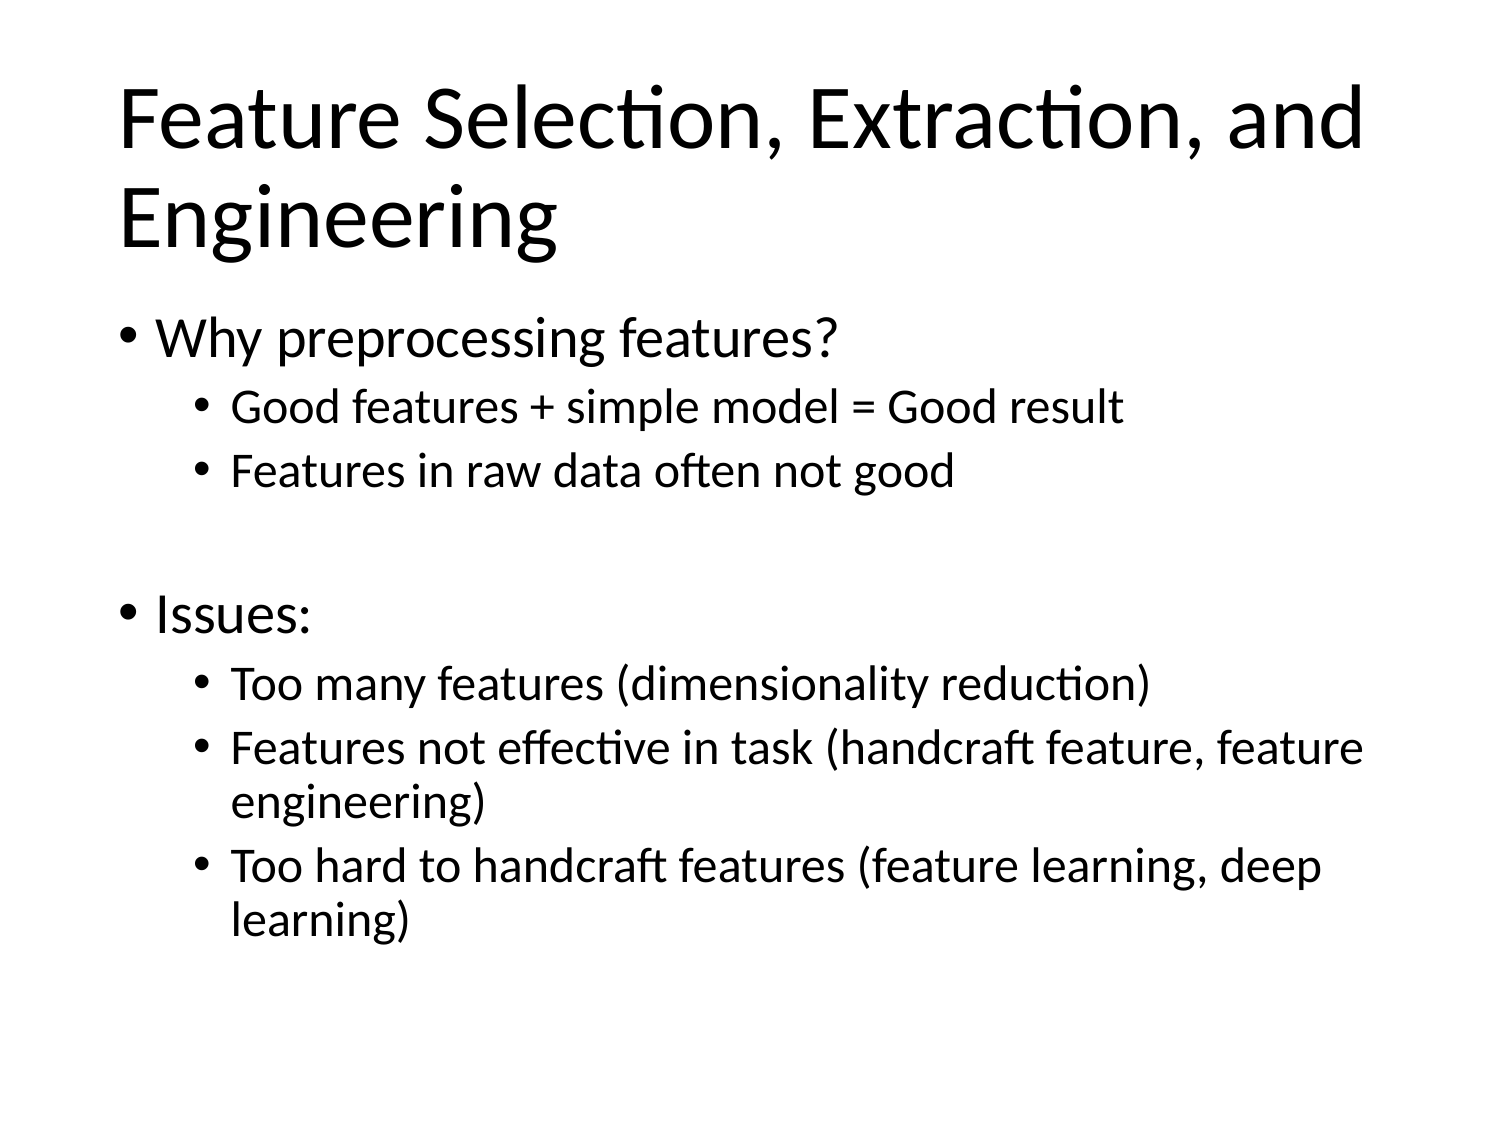

# Feature Selection, Extraction, and Engineering
Why preprocessing features?
Good features + simple model = Good result
Features in raw data often not good

Issues:
Too many features (dimensionality reduction)
Features not effective in task (handcraft feature, feature engineering)
Too hard to handcraft features (feature learning, deep learning)